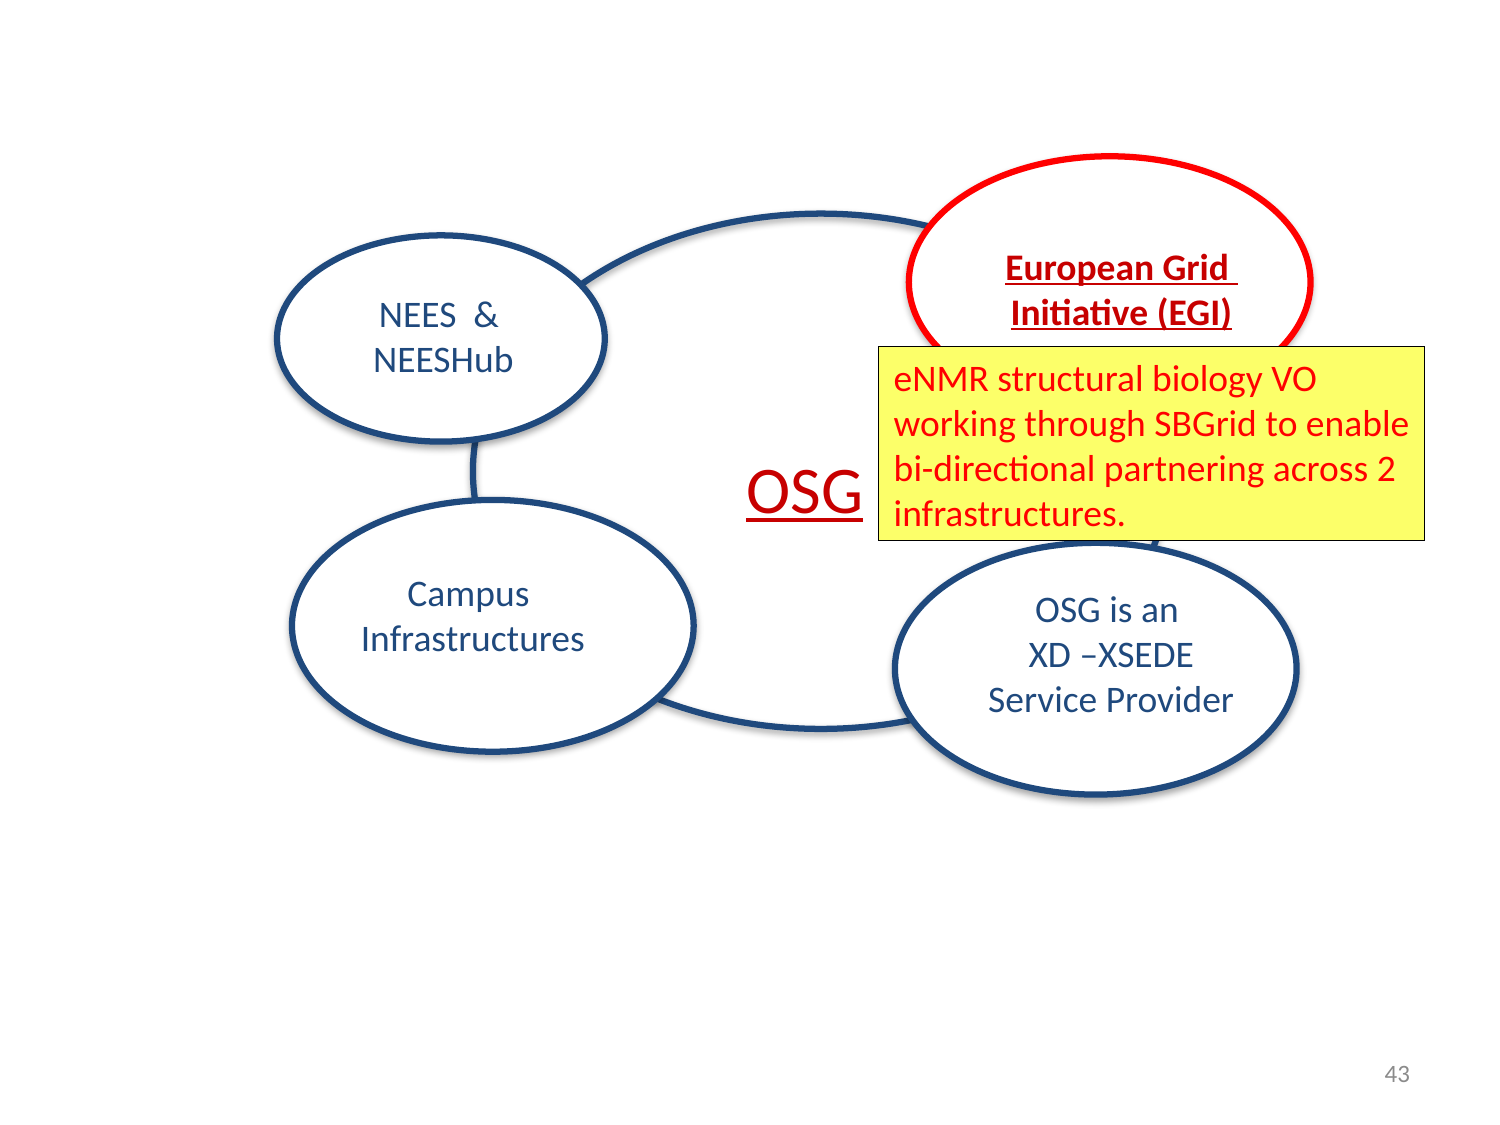

European Grid
Initiative (EGI)
NEES  &
NEESHub
eNMR structural biology VO working through SBGrid to enable bi-directional partnering across 2 infrastructures.
OSG

Campus
Infrastructures
OSG is an
XD –XSEDE
Service Provider
43